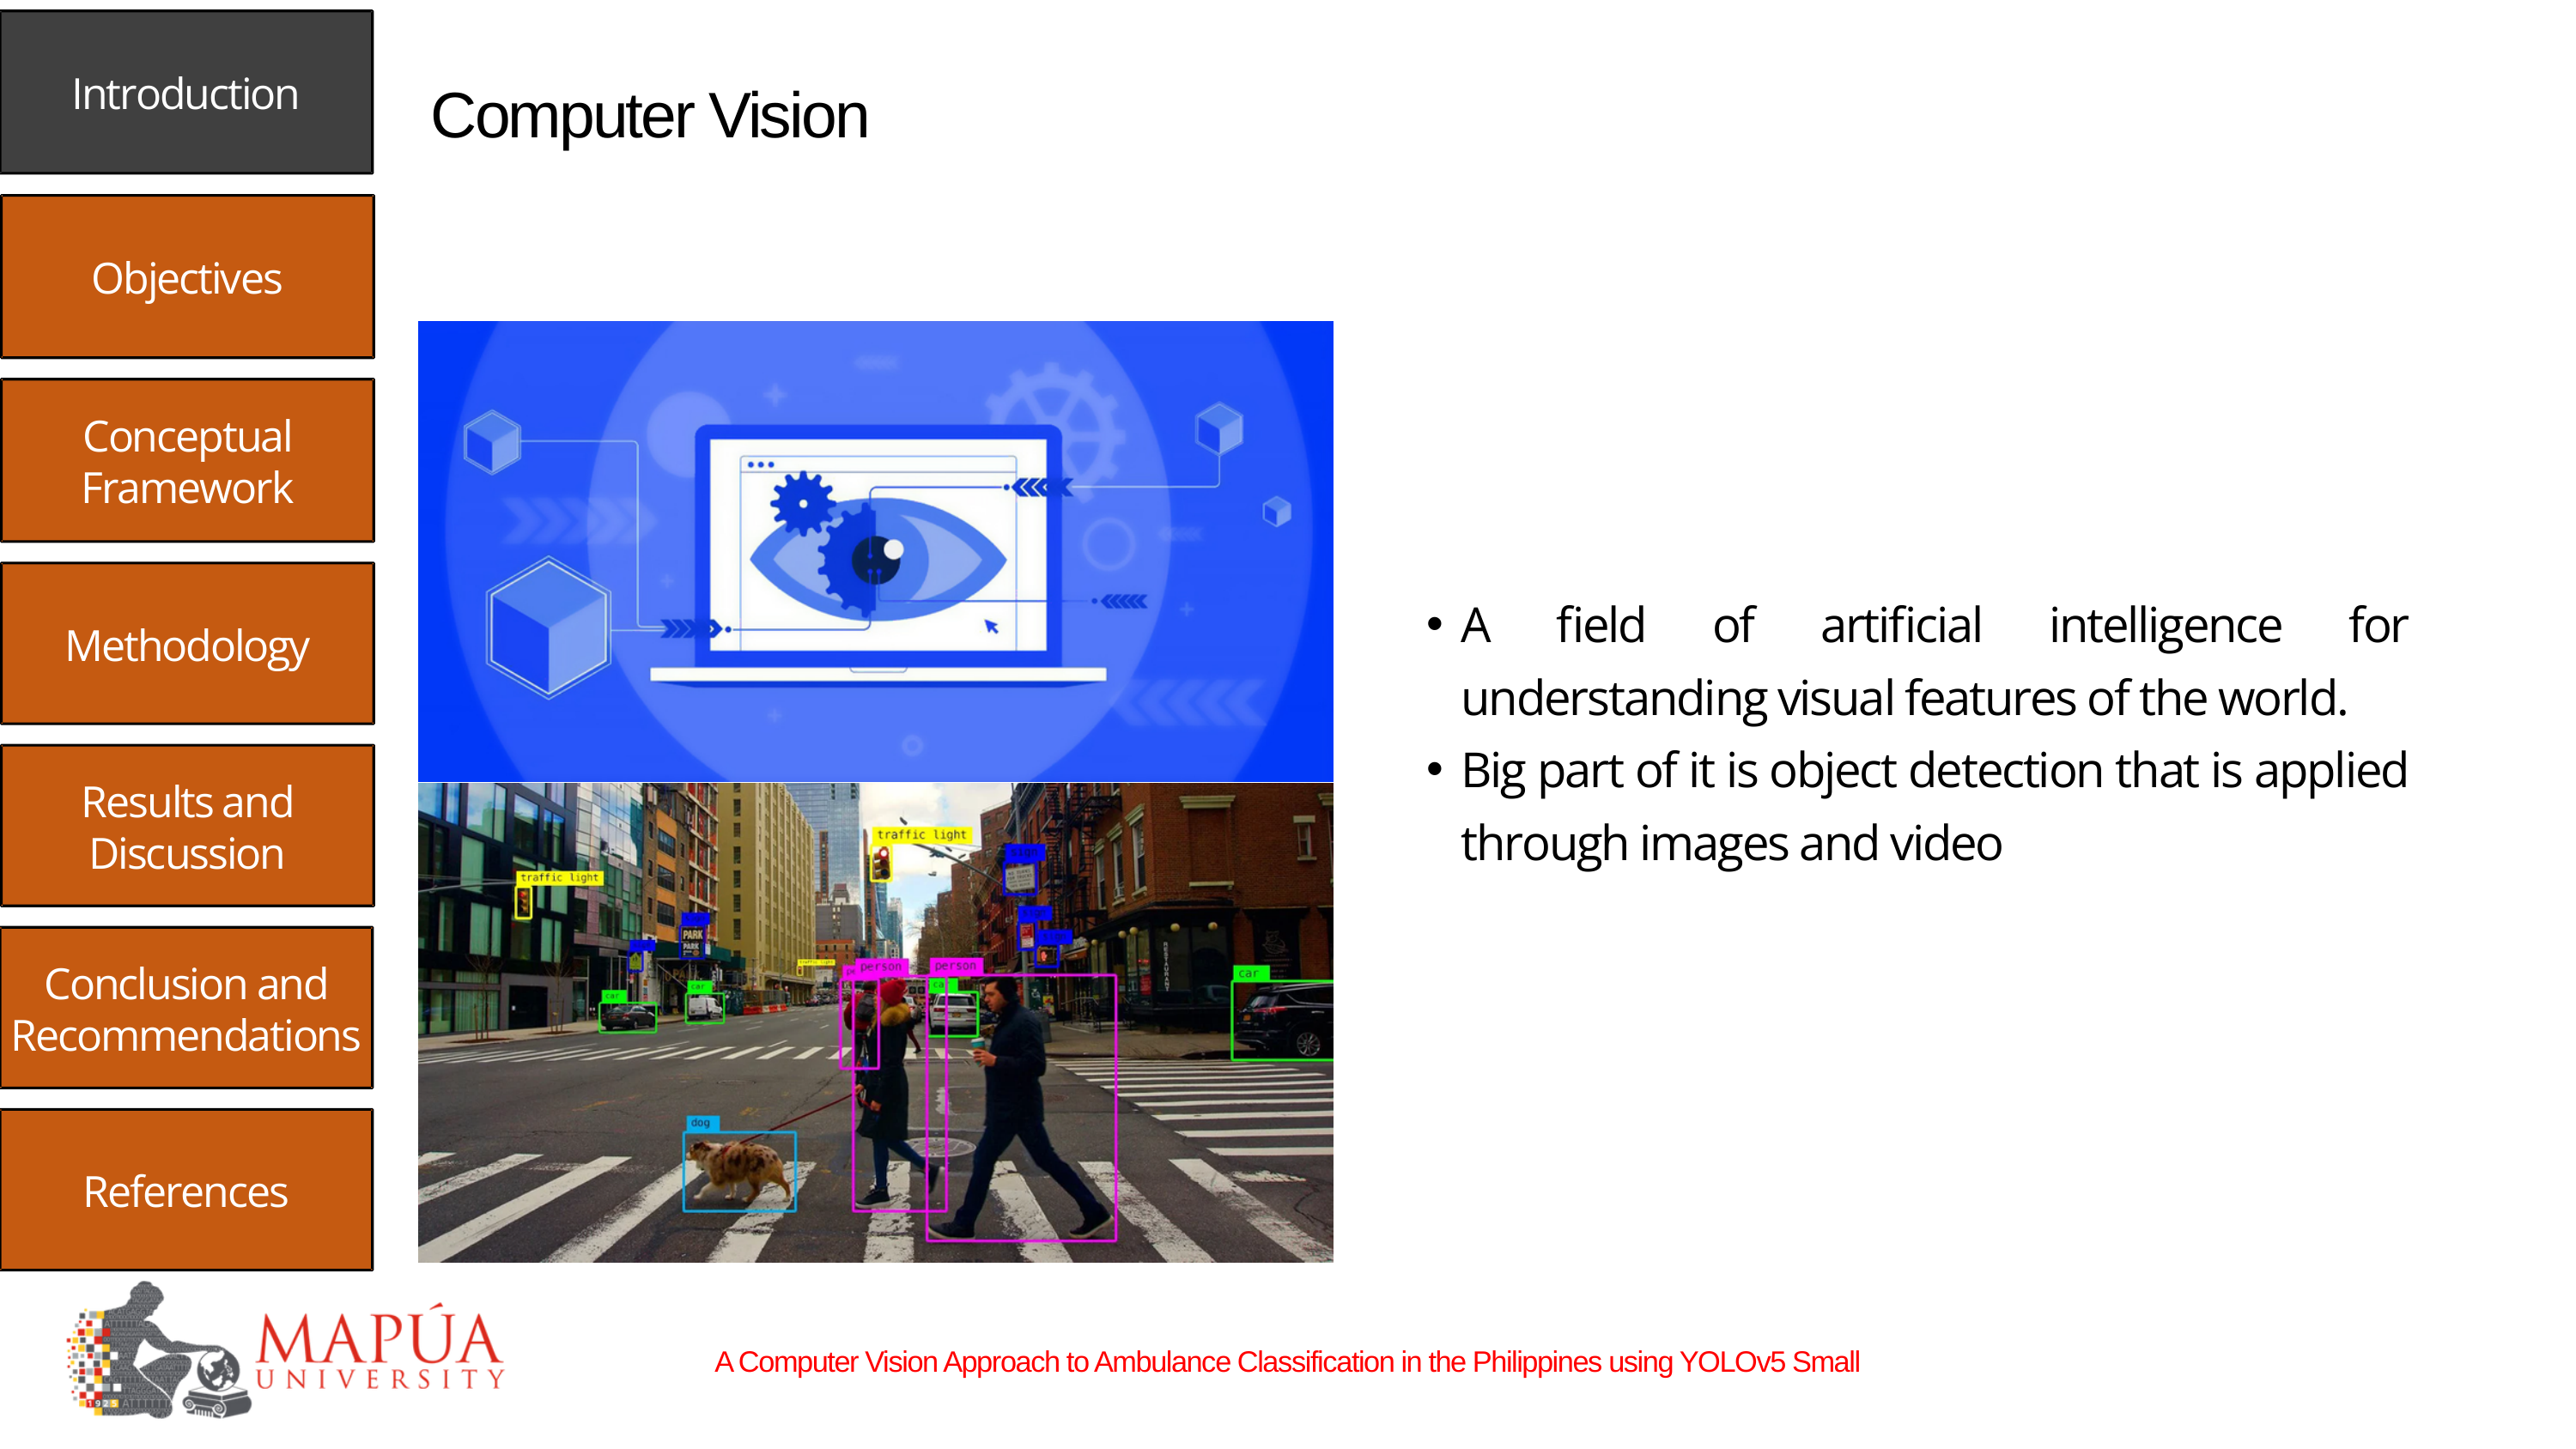

Introduction

Computer Vision

Objectives

Conceptual Framework

Methodology

A field of artificial intelligence for understanding visual features of the world.
Big part of it is object detection that is applied through images and video

Results and Discussion

Conclusion and Recommendations

References

A Computer Vision Approach to Ambulance Classification in the Philippines using YOLOv5 Small